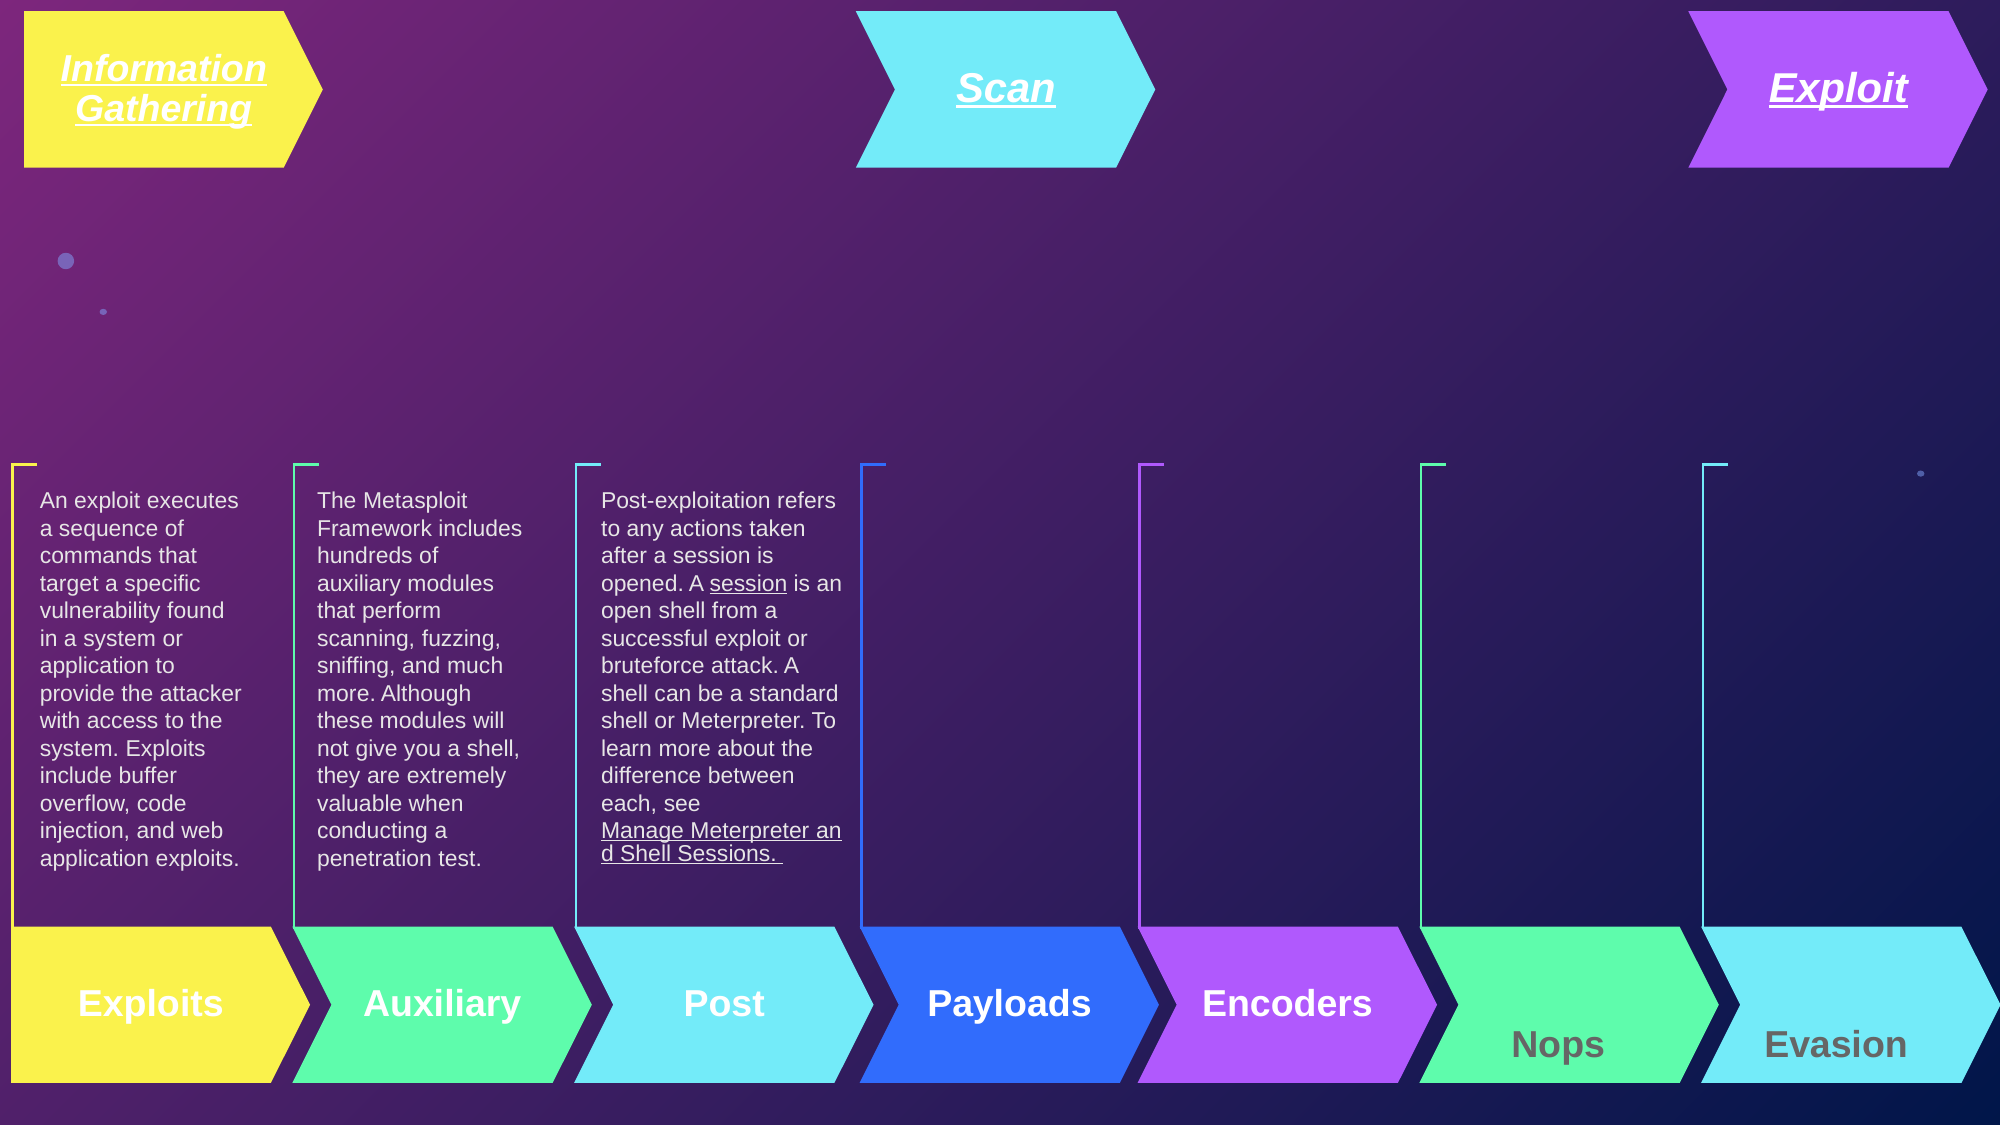

Information Gathering

Scan

Exploit
Exploits
Auxiliary

Post

Payloads

Encoders

 Nops
Evasion
An exploit executes a sequence of commands that target a specific vulnerability found in a system or application to provide the attacker with access to the system. Exploits include buffer overflow, code injection, and web application exploits.
The Metasploit Framework includes hundreds of auxiliary modules that perform scanning, fuzzing, sniffing, and much more. Although these modules will not give you a shell, they are extremely valuable when conducting a penetration test.
Post-exploitation refers to any actions taken after a session is opened. A session is an open shell from a successful exploit or bruteforce attack. A shell can be a standard shell or Meterpreter. To learn more about the difference between each, see Manage Meterpreter and Shell Sessions.